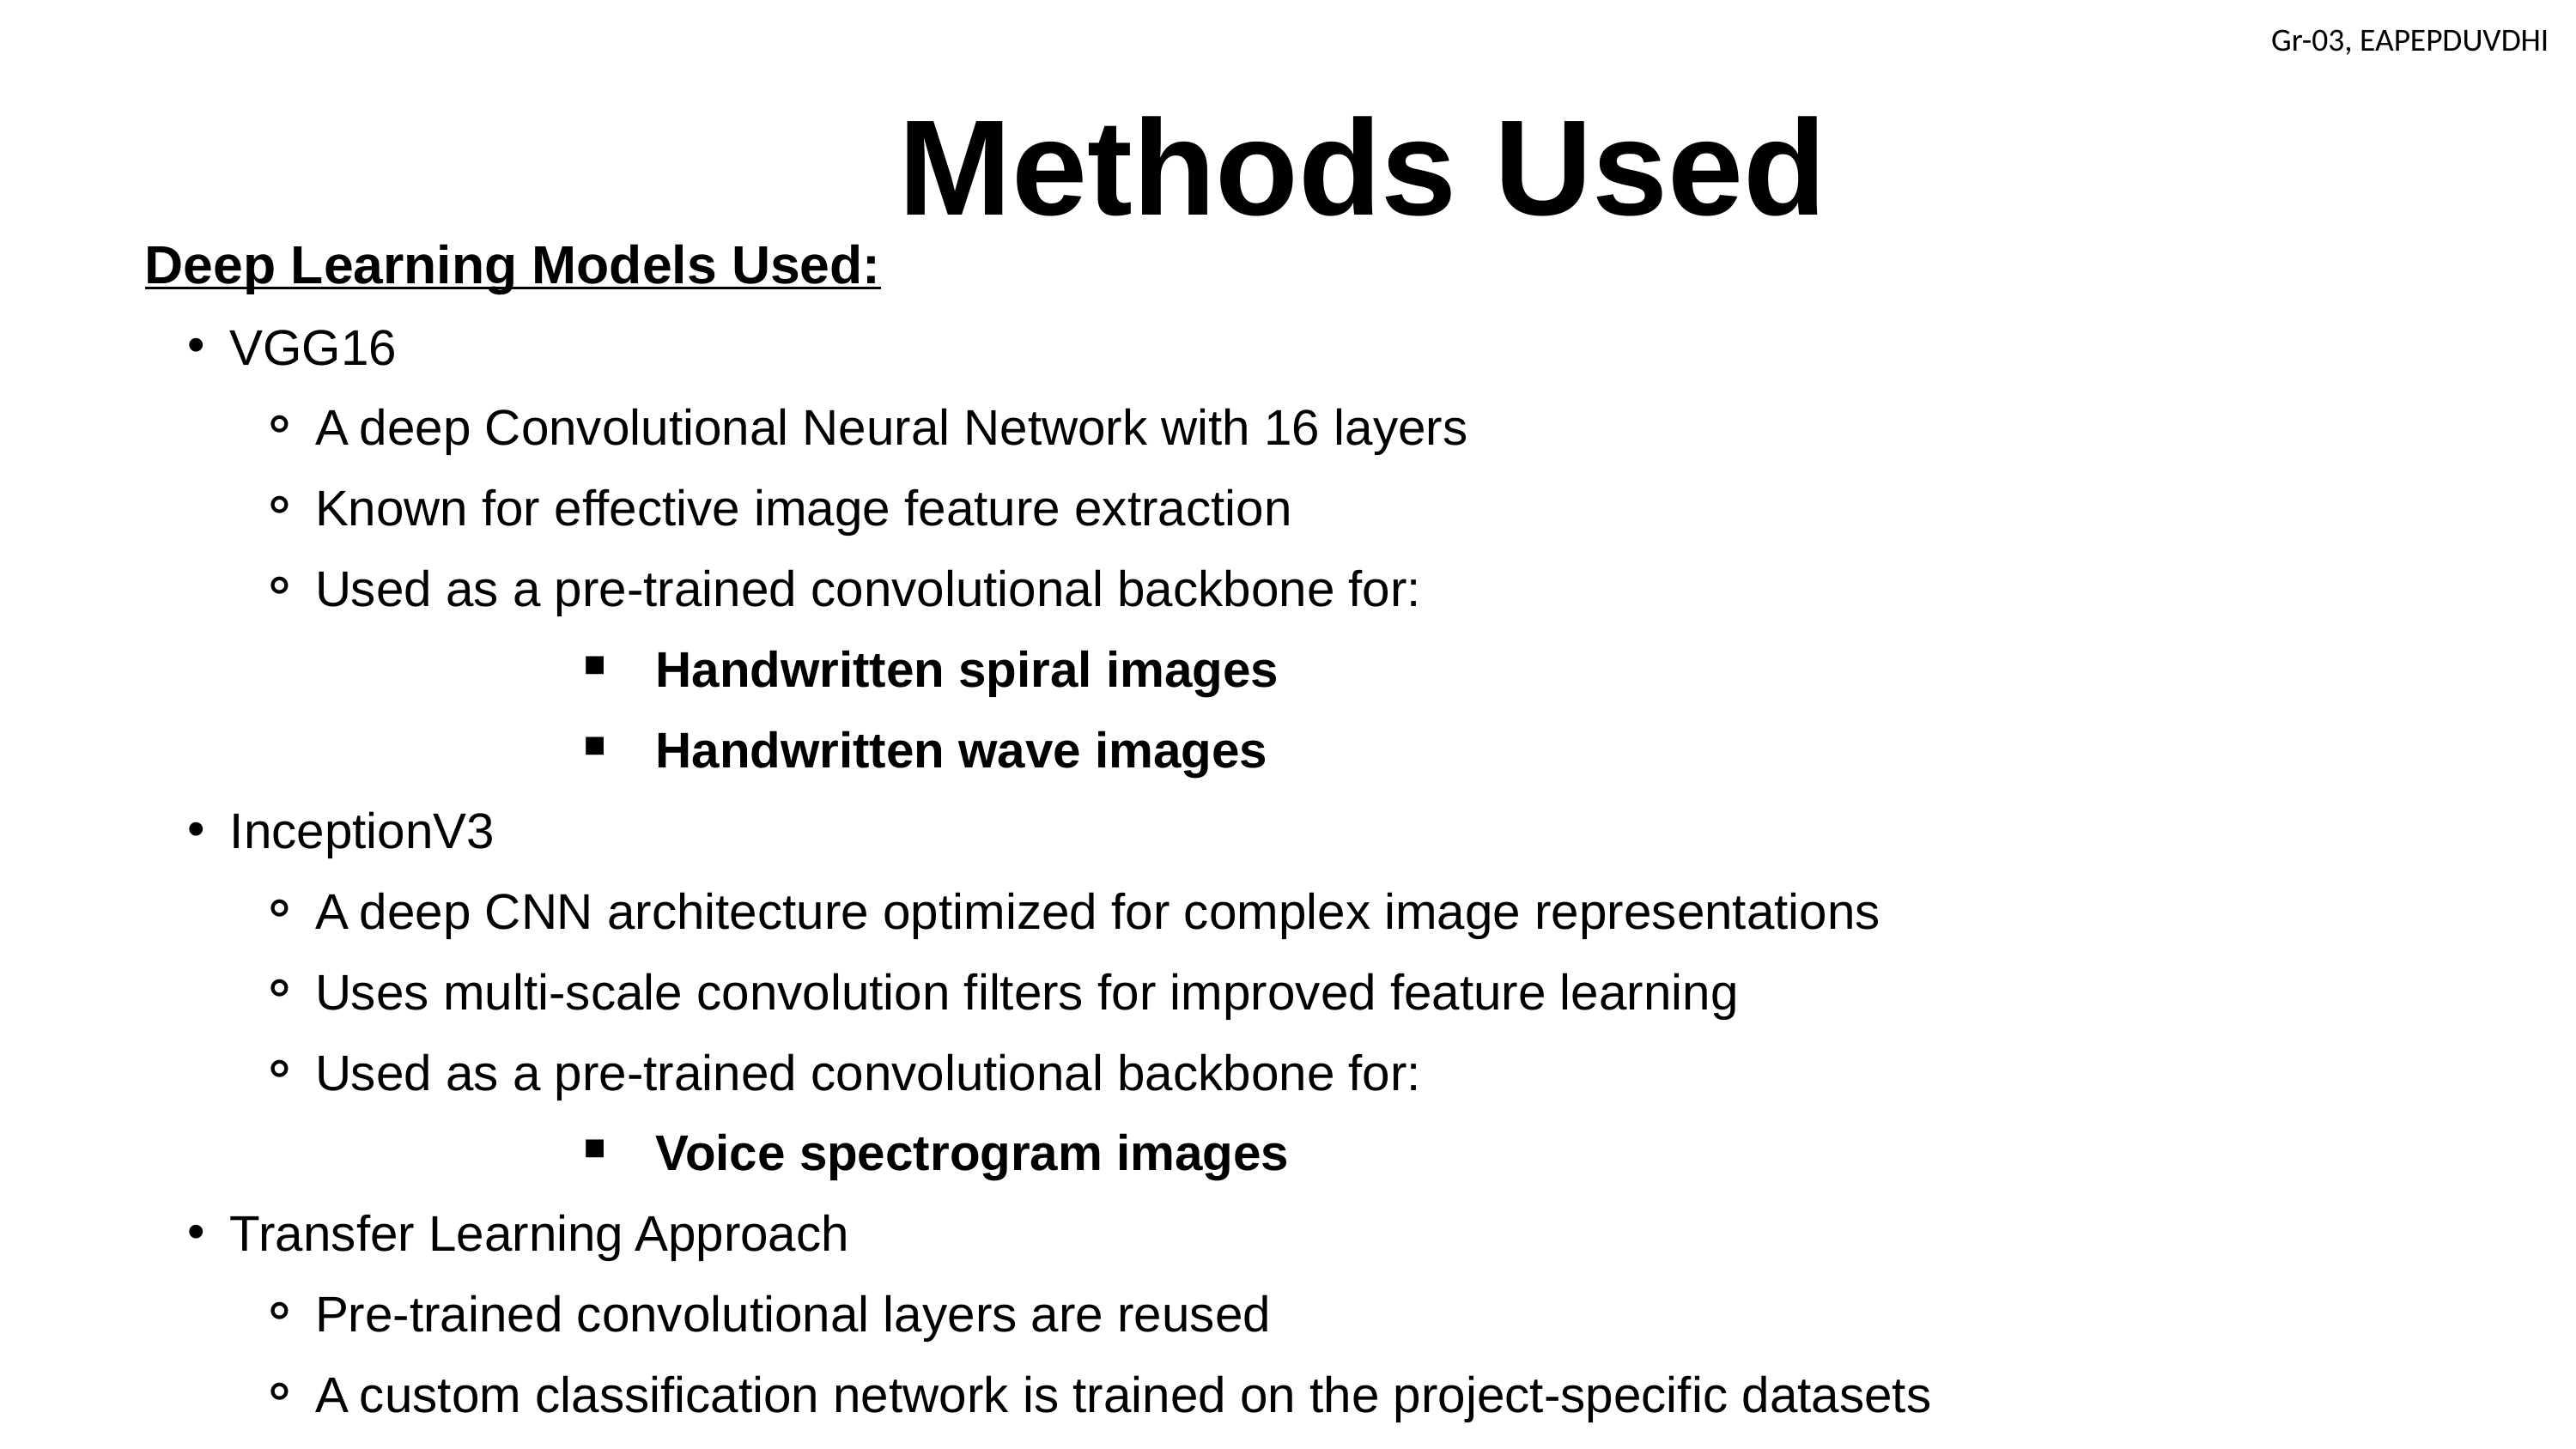

Methods Used
Deep Learning Models Used:
VGG16
A deep Convolutional Neural Network with 16 layers
Known for effective image feature extraction
Used as a pre-trained convolutional backbone for:
Handwritten spiral images
Handwritten wave images
InceptionV3
A deep CNN architecture optimized for complex image representations
Uses multi-scale convolution filters for improved feature learning
Used as a pre-trained convolutional backbone for:
Voice spectrogram images
Transfer Learning Approach
Pre-trained convolutional layers are reused
A custom classification network is trained on the project-specific datasets